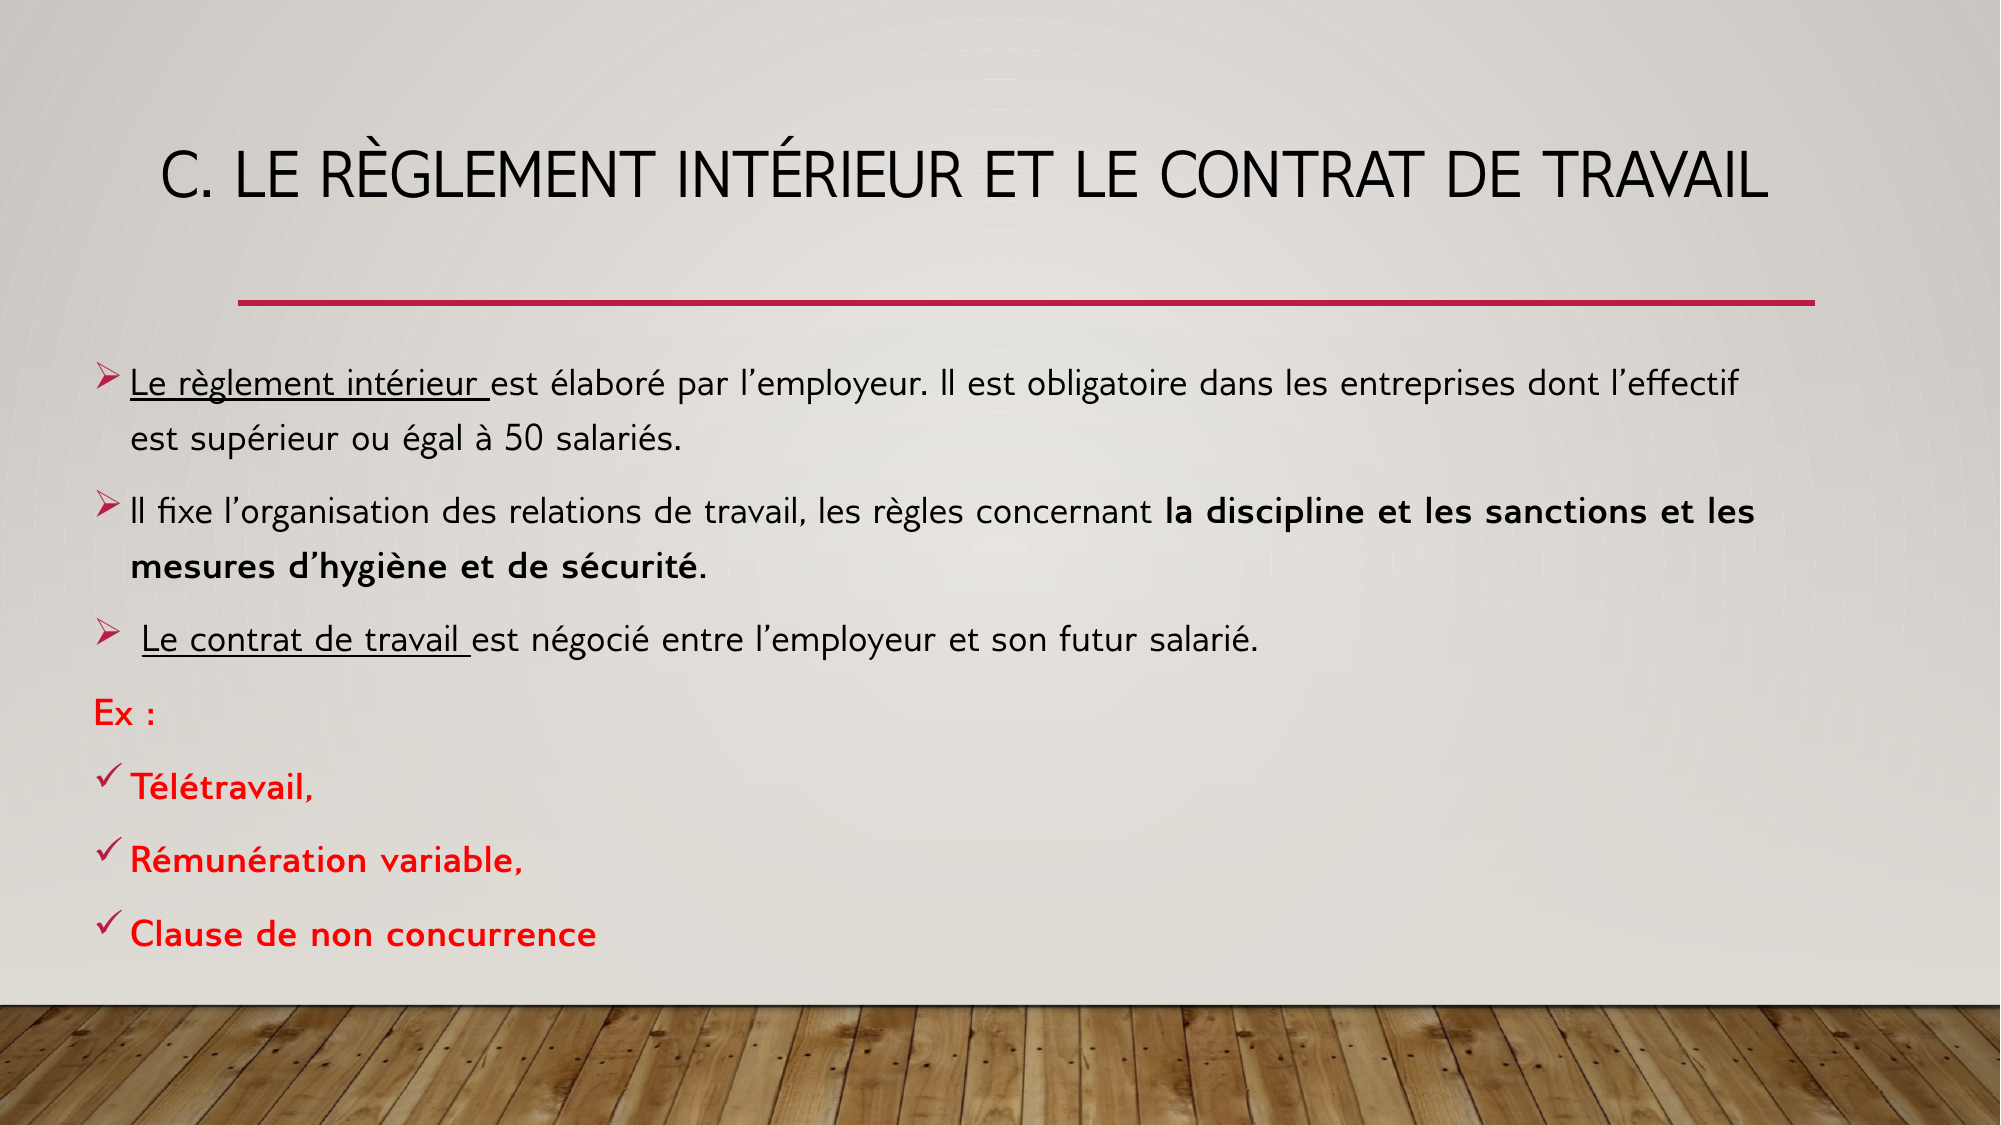

# C. Le règlement intérieur et le contrat de travail
Le règlement intérieur est élaboré par l’employeur. Il est obligatoire dans les entreprises dont l’effectif est supérieur ou égal à 50 salariés.
Il fixe l’organisation des relations de travail, les règles concernant la discipline et les sanctions et les mesures d’hygiène et de sécurité.
 Le contrat de travail est négocié entre l’employeur et son futur salarié.
Ex :
Télétravail,
Rémunération variable,
Clause de non concurrence